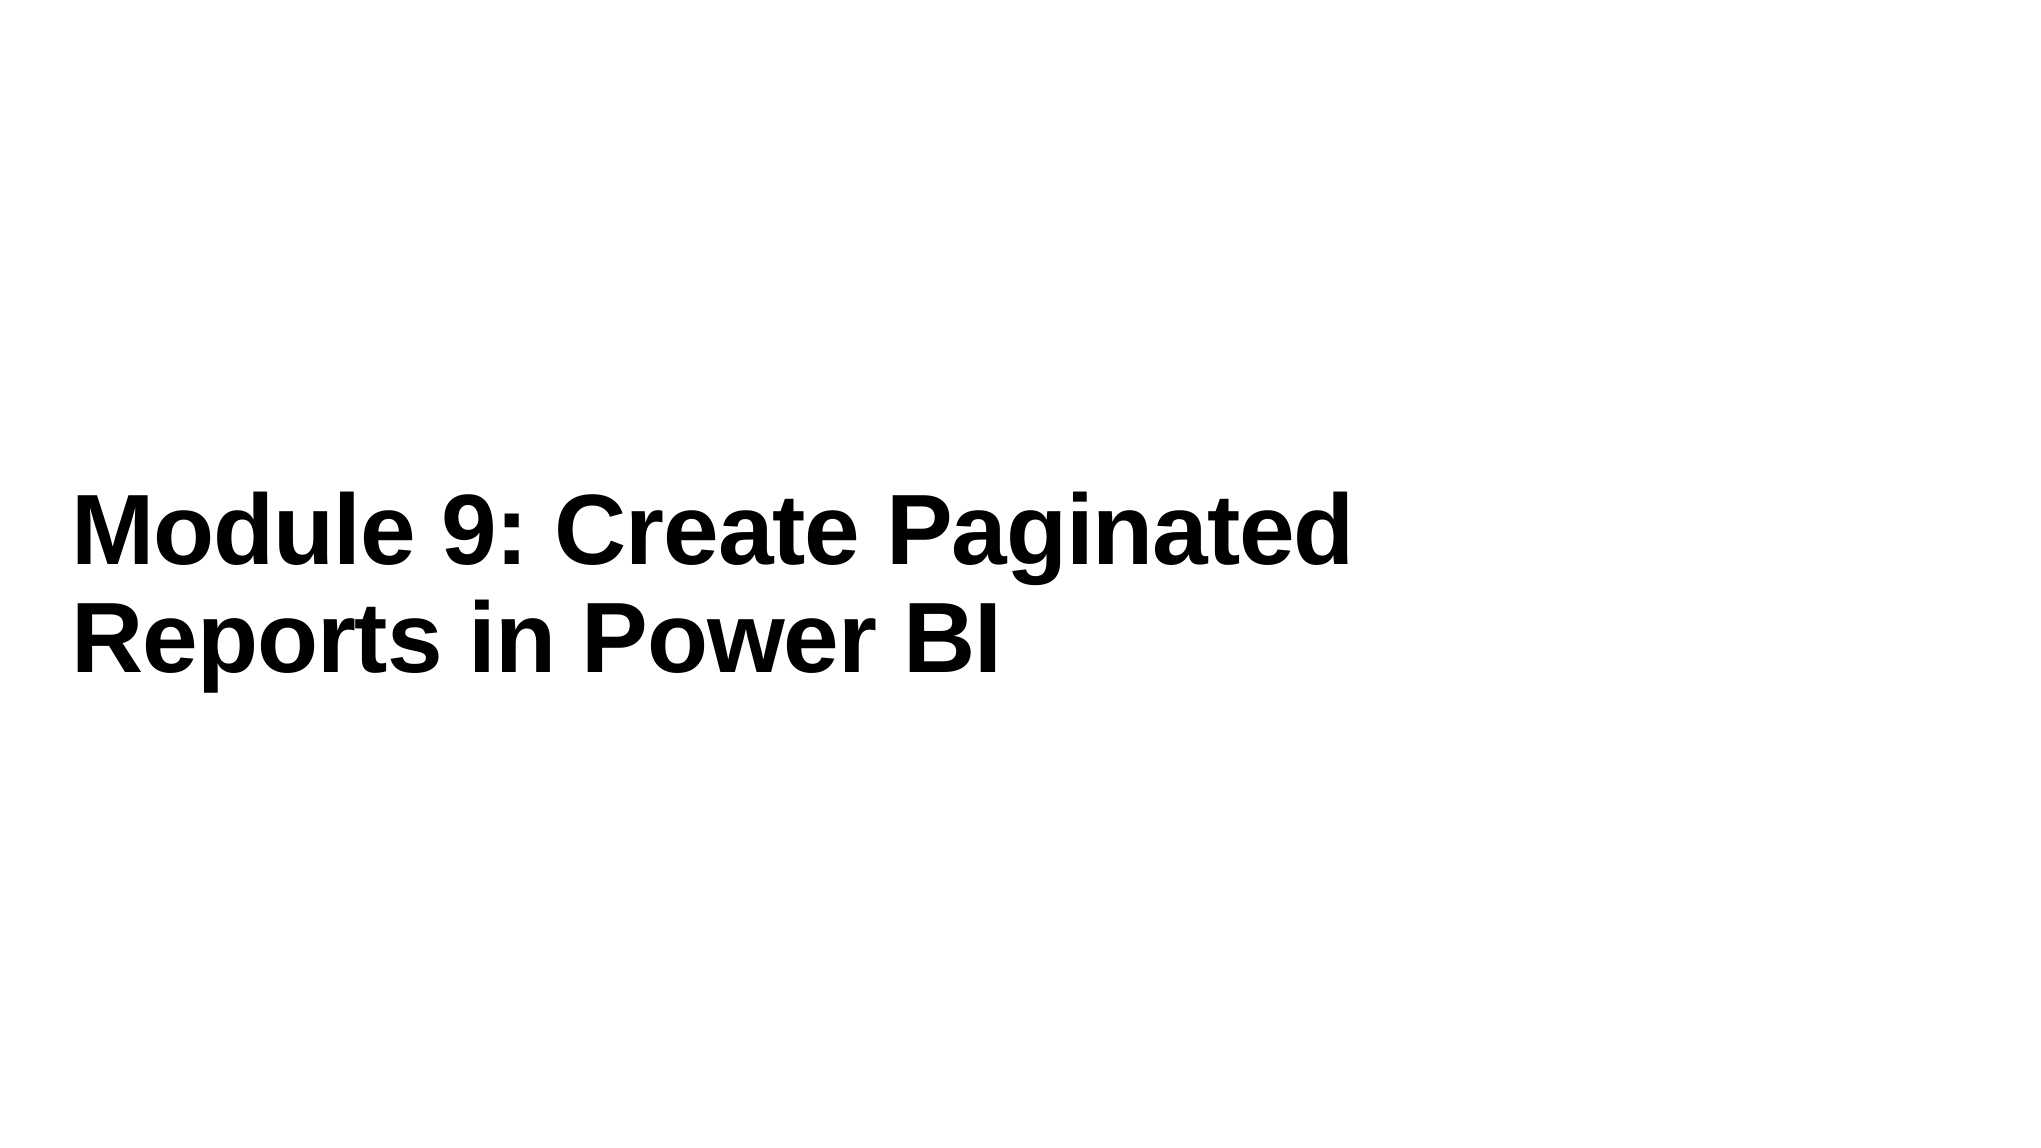

# Module 9: Create Paginated Reports in Power BI